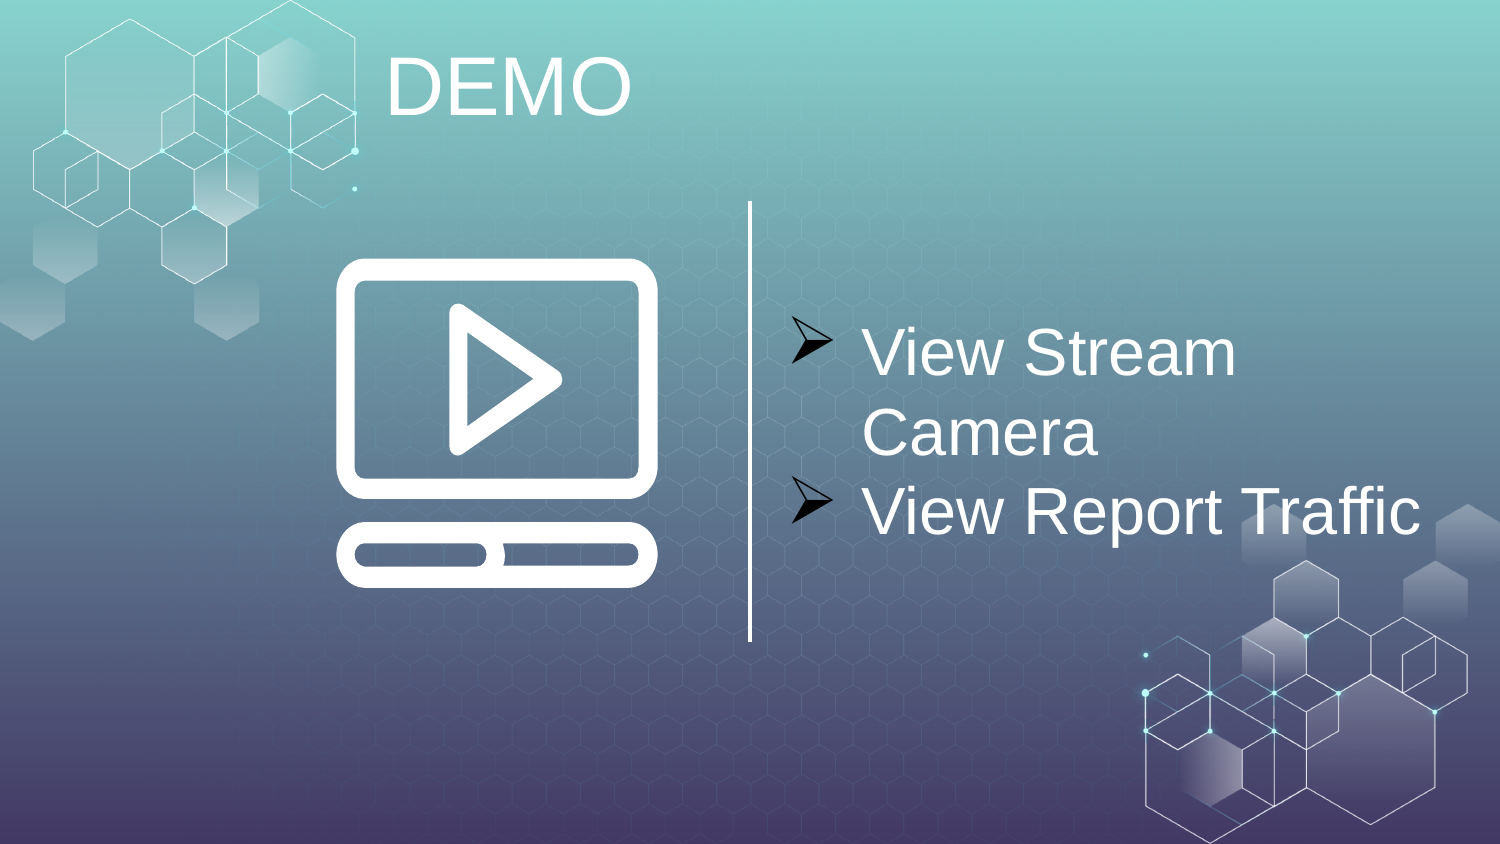

# DEMO

View Stream Camera
View Report Traffic